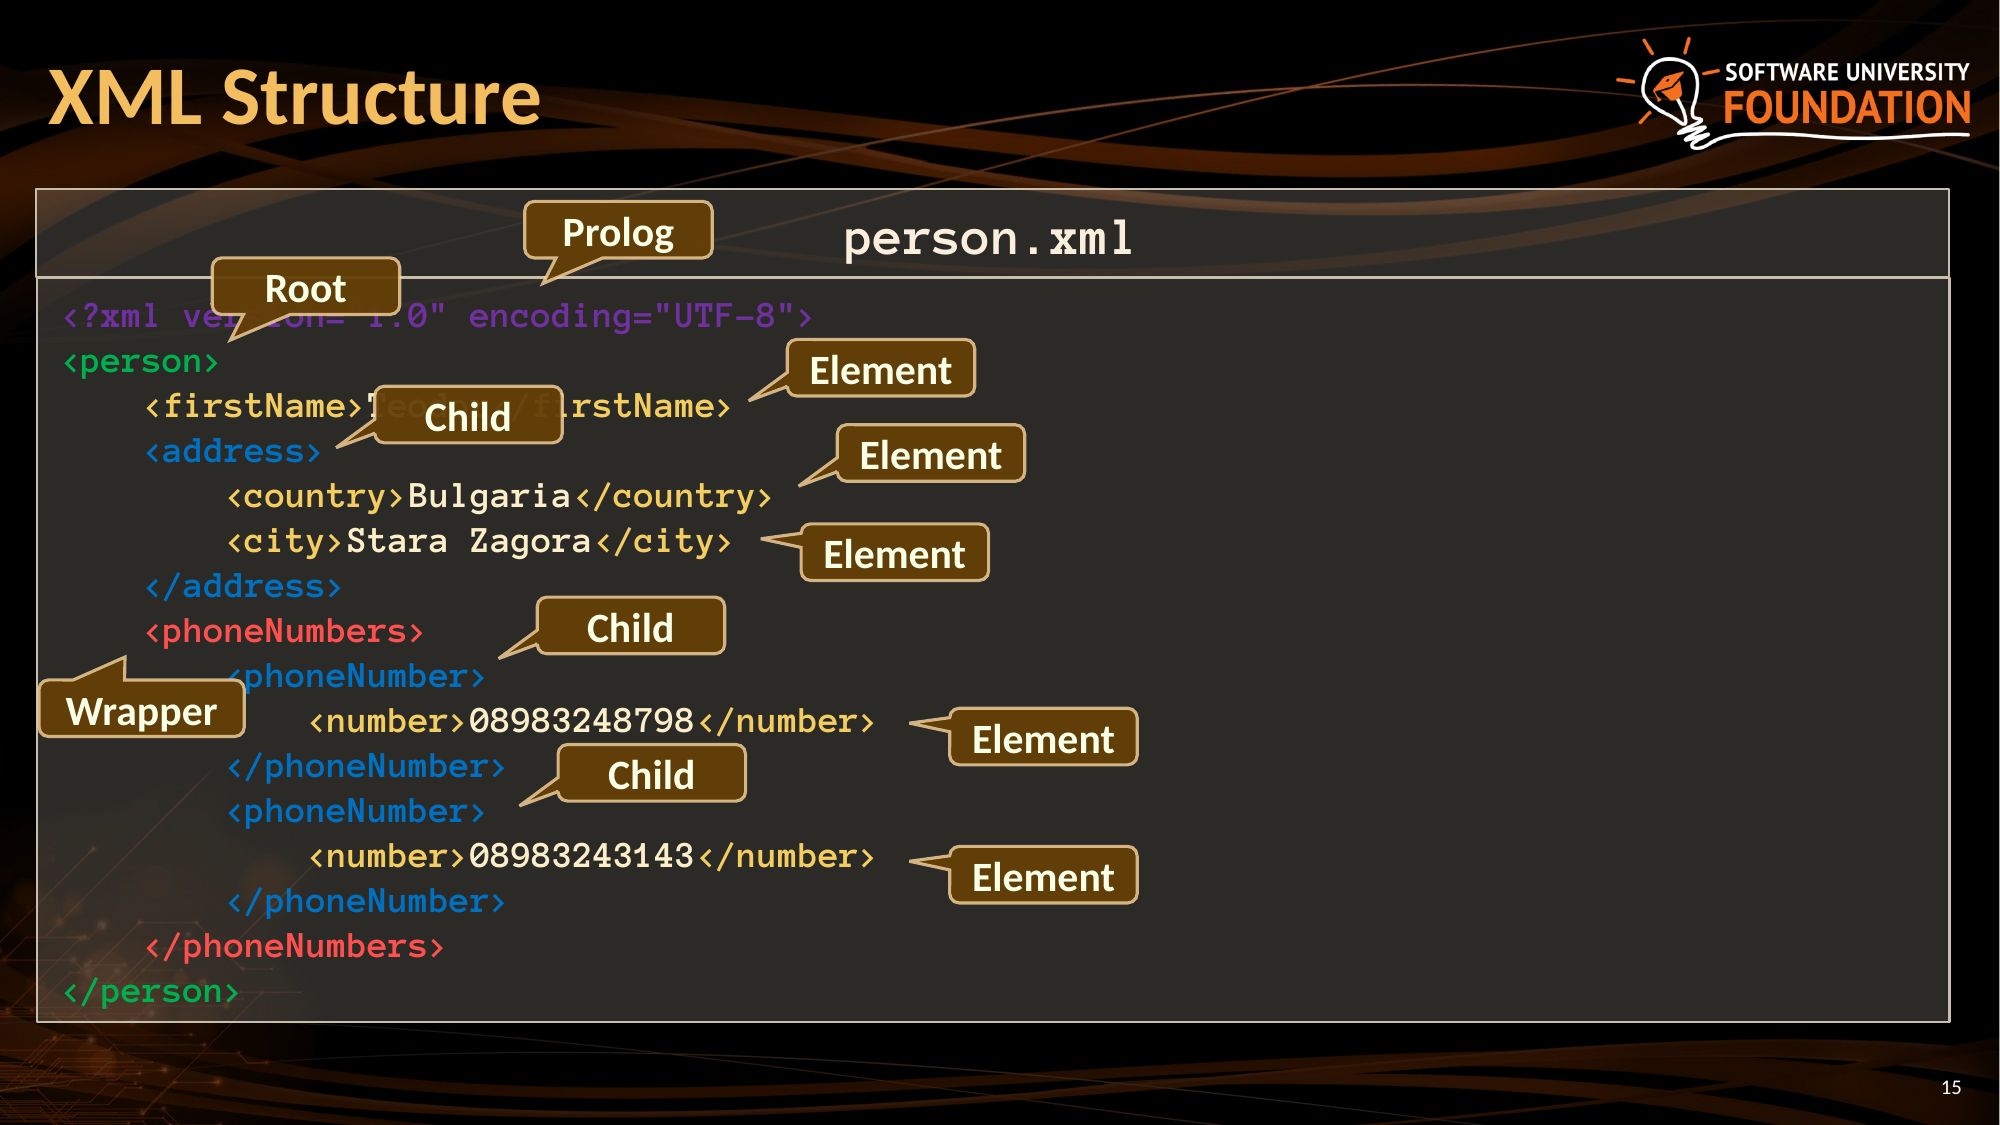

# XML Structure
person.xml
Prolog
Root
<?xml version="1.0" encoding="UTF-8">
<person>
    <firstName>Teodor</firstName>
    <address>
        <country>Bulgaria</country>
        <city>Stara Zagora</city>
    </address>
    <phoneNumbers>
        <phoneNumber>
            <number>08983248798</number>
        </phoneNumber>
        <phoneNumber>
            <number>08983243143</number>
        </phoneNumber>
    </phoneNumbers>
</person>
Element
Child
Element
Element
Child
Wrapper
Element
Child
Element
15